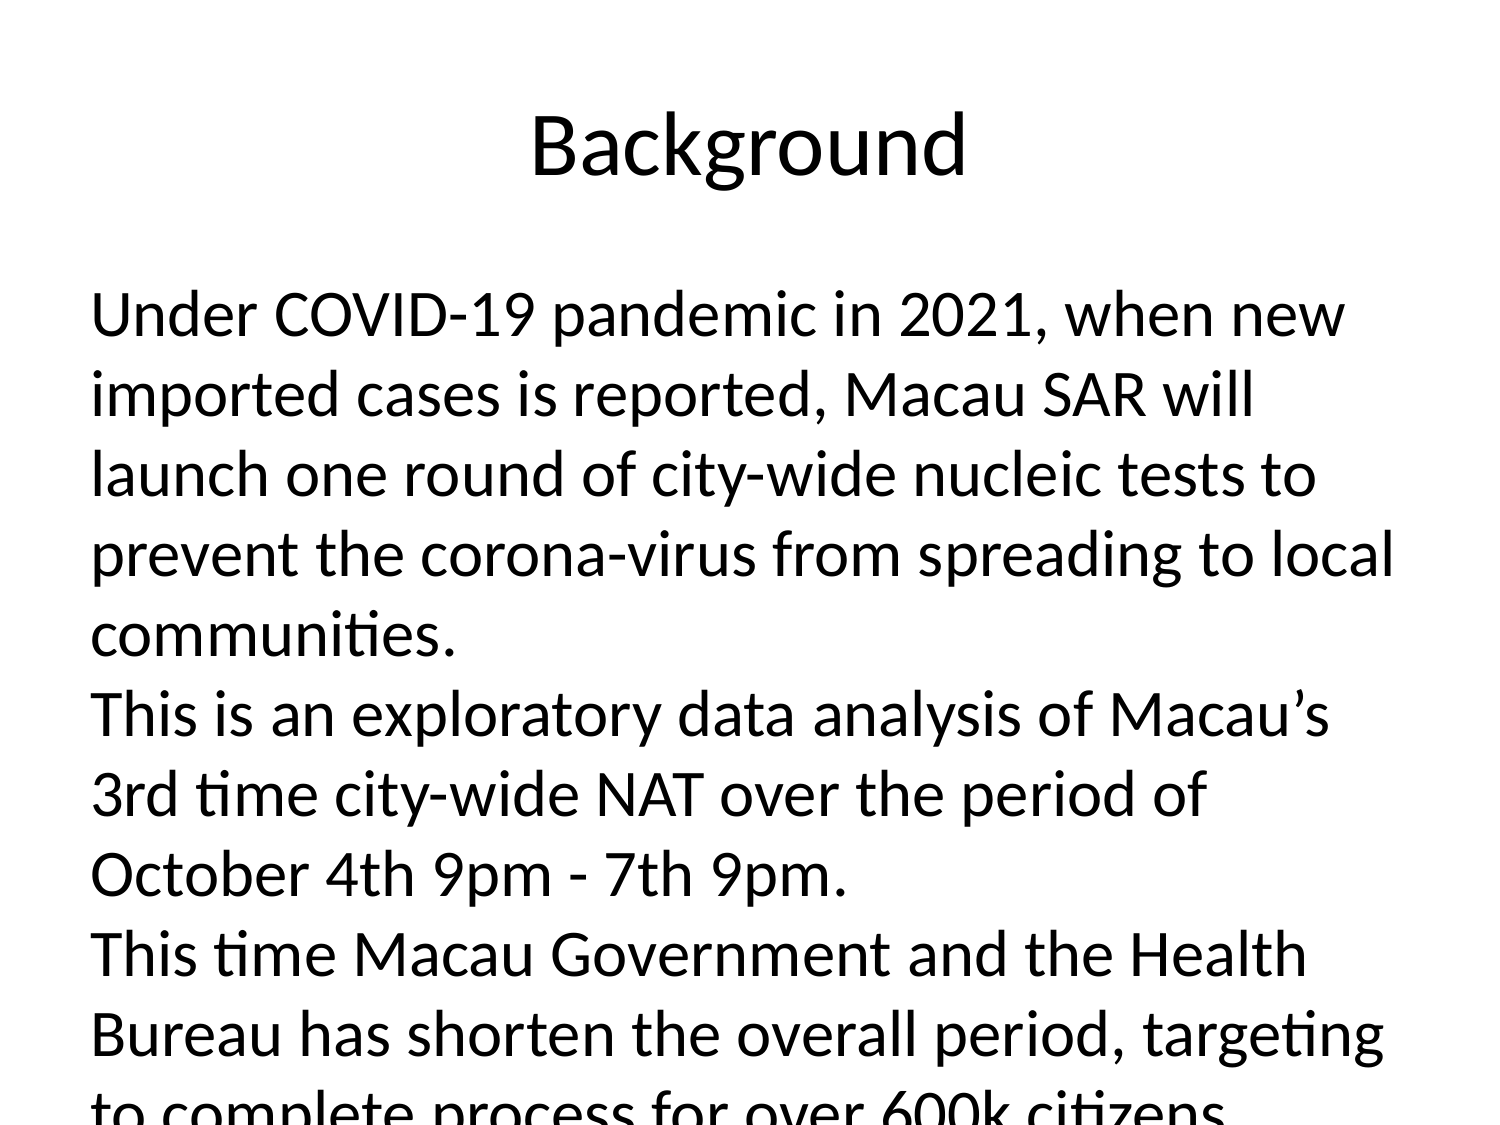

# Background
Under COVID-19 pandemic in 2021, when new imported cases is reported, Macau SAR will launch one round of city-wide nucleic tests to prevent the corona-virus from spreading to local communities.
This is an exploratory data analysis of Macau’s 3rd time city-wide NAT over the period of October 4th 9pm - 7th 9pm.
This time Macau Government and the Health Bureau has shorten the overall period, targeting to complete process for over 600k citizens within 48 hours.
(There were 8 locations kept swab station working as usual for continuing after the first 48 hour)
The questions we seek here are:
- What time is the most busy time during day?
- If any location is over stressed or too free?
- If overall performance is well balanced among each location?